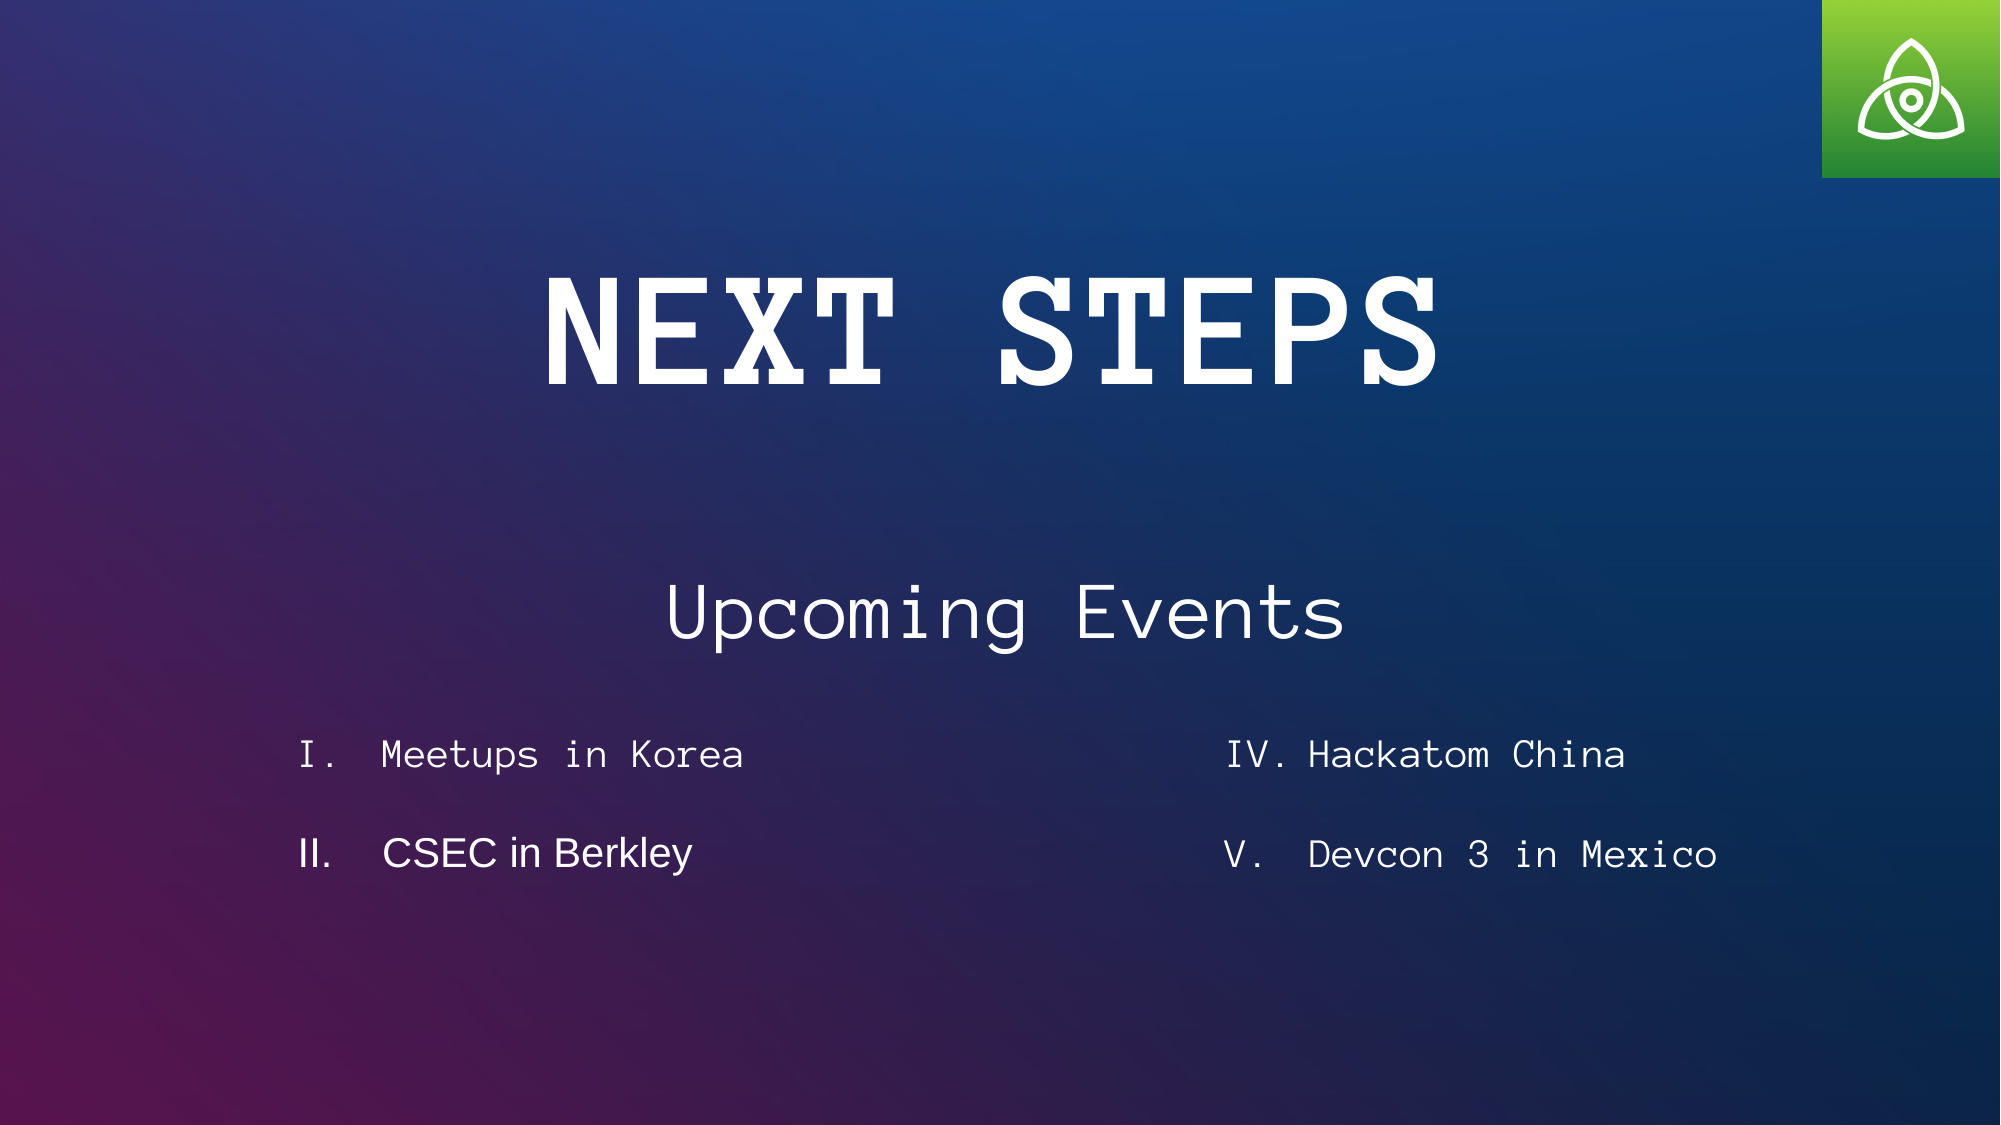

NEXT STEPS
Upcoming Events
Meetups in Korea

CSEC in Berkley

Hackatom China

Devcon 3 in Mexico